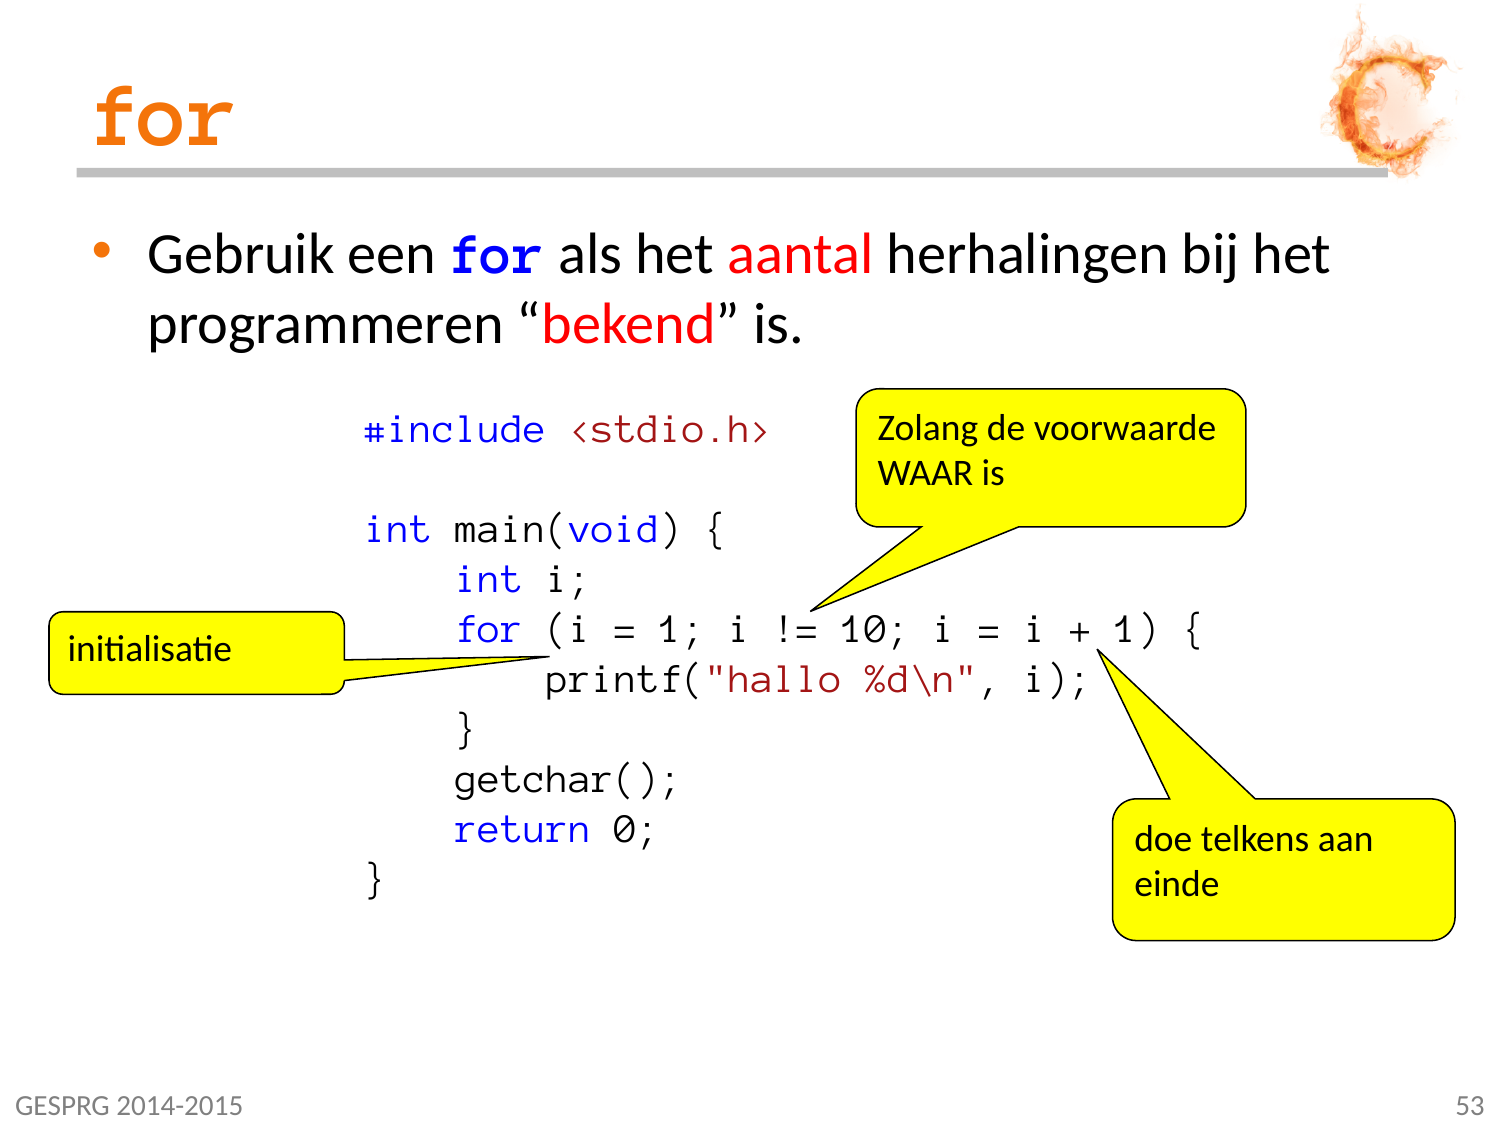

# for
Gebruik een for als het aantal herhalingen bij het programmeren “bekend” is.
Zolang de voorwaarde WAAR is
#include <stdio.h>

int main(void) {
    int i;
    for (i = 1; i != 10; i = i + 1) {
        printf("hallo %d\n", i);
    }
    getchar();
    return 0;
}
initialisatie
doe telkens aan einde
GESPRG 2014-2015
53